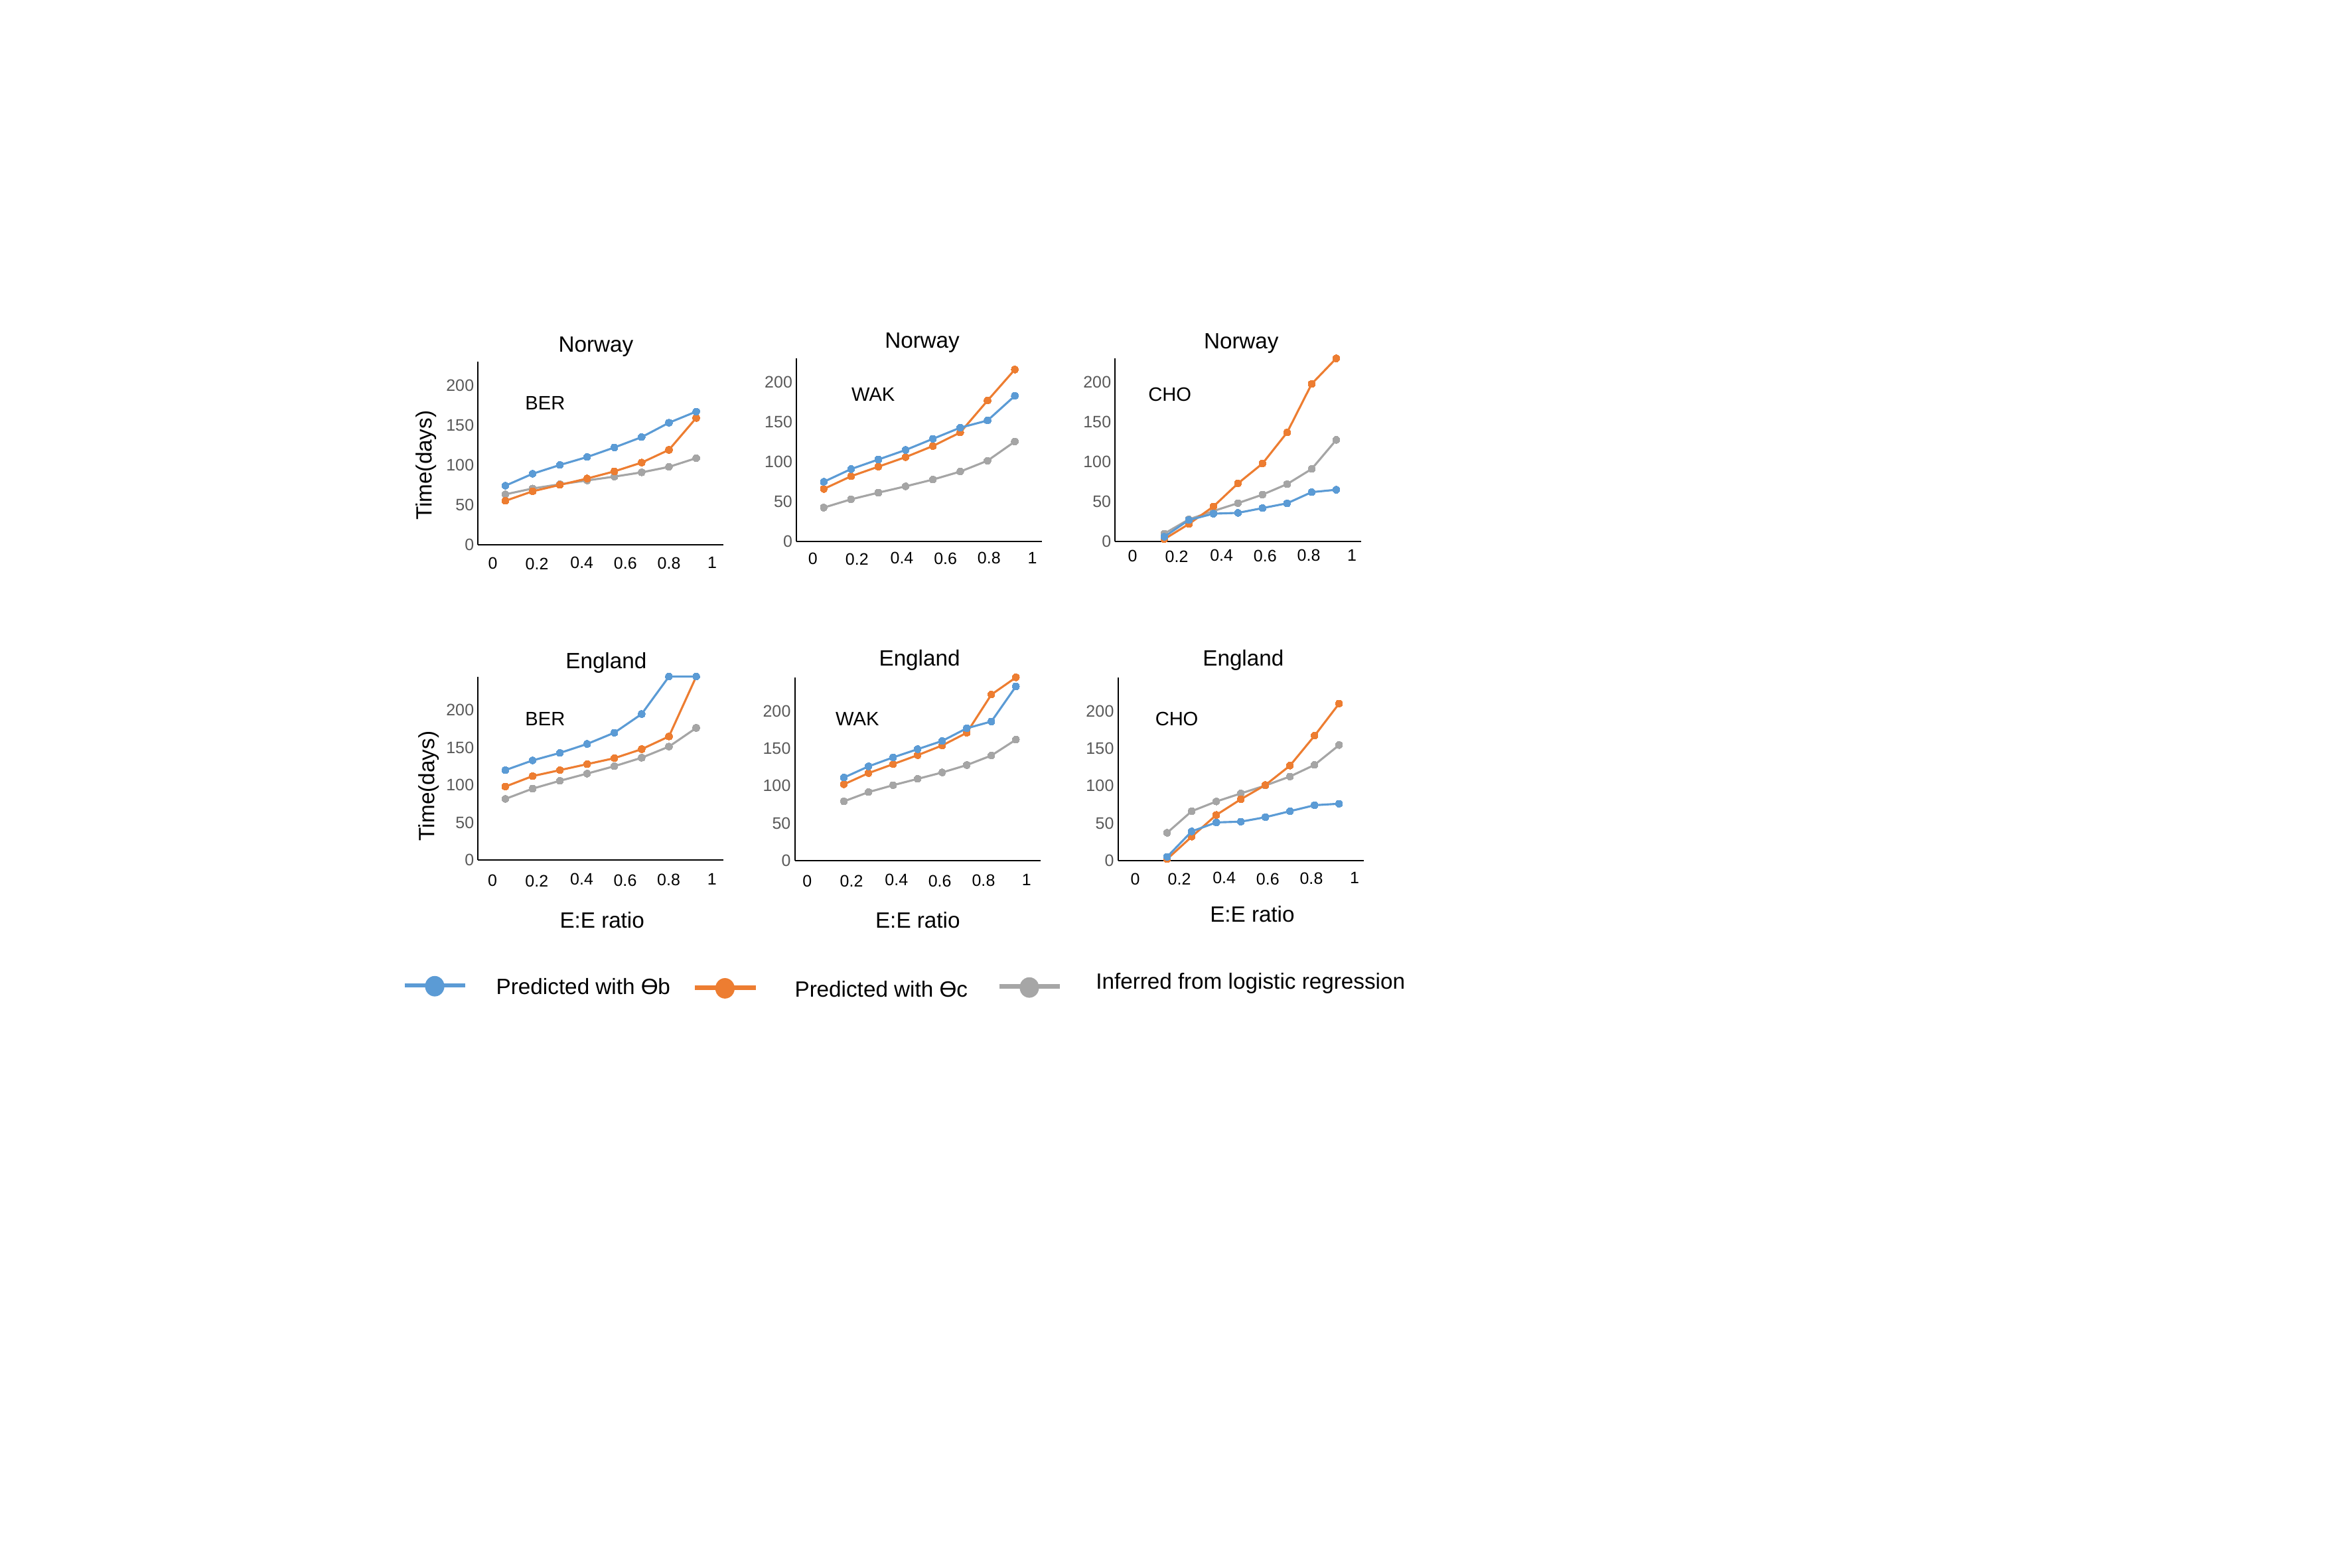

Norway
Norway
Norway

### Chart

| Category |  |  |  |
|---|---|---|---|

### Chart

| Category |  |  |  |
|---|---|---|---|

### Chart

| Category |  Predicted with Θb | Predicted with Θc | Inferred from logistic regr. |
|---|---|---|---|
WAK
CHO
BER
Time(days)
0.4
1
0.8
0
0.6
0.2
0.4
1
0.8
0
0.6
0.2
0.4
1
0.8
0
0.6
0.2
England
England
England

### Chart

| Category |  Predicted with Θb | Predicted with Θc | Inferred from logistic regr. |
|---|---|---|---|

### Chart

| Category |  |  |  |
|---|---|---|---|

### Chart

| Category |  |  |  |
|---|---|---|---|
WAK
CHO
BER
0.4
1
0.8
0
0.6
0.2
0.4
1
0.8
0
0.6
0.2
0.4
1
0.8
0
0.6
0.2
Time(days)
E:E ratio
E:E ratio
E:E ratio
Inferred from logistic regression

Predicted with Ɵb

Predicted with Ɵc